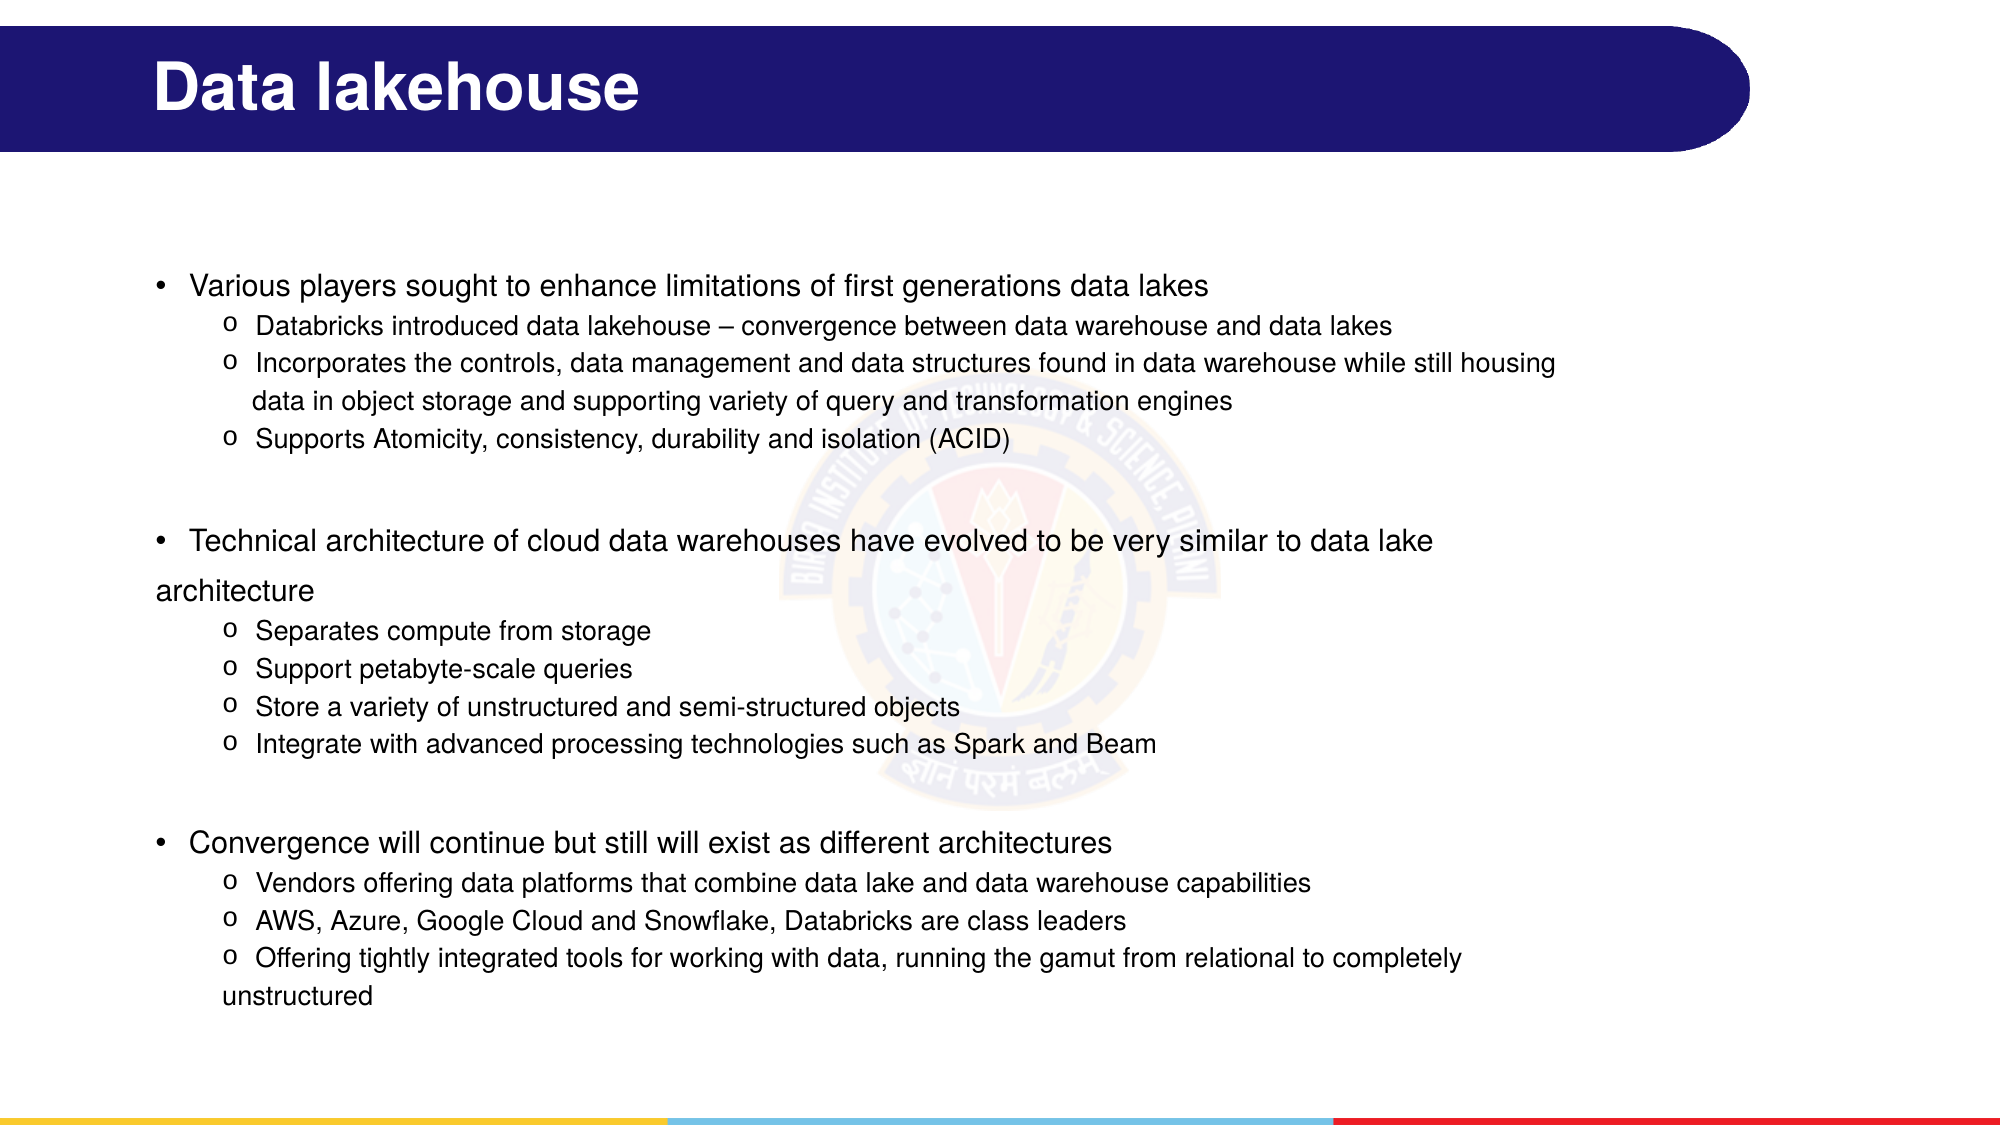

# Data lakehouse

Various players sought to enhance limitations of first generations data lakes
Databricks introduced data lakehouse – convergence between data warehouse and data lakes
Incorporates the controls, data management and data structures found in data warehouse while still housing
    data in object storage and supporting variety of query and transformation engines
Supports Atomicity, consistency, durability and isolation (ACID)

Technical architecture of cloud data warehouses have evolved to be very similar to data lake
architecture
Separates compute from storage
Support petabyte-scale queries
Store a variety of unstructured and semi-structured objects
Integrate with advanced processing technologies such as Spark and Beam

Convergence will continue but still will exist as different architectures
Vendors offering data platforms that combine data lake and data warehouse capabilities
AWS, Azure, Google Cloud and Snowflake, Databricks are class leaders
Offering tightly integrated tools for working with data, running the gamut from relational to completely
unstructured